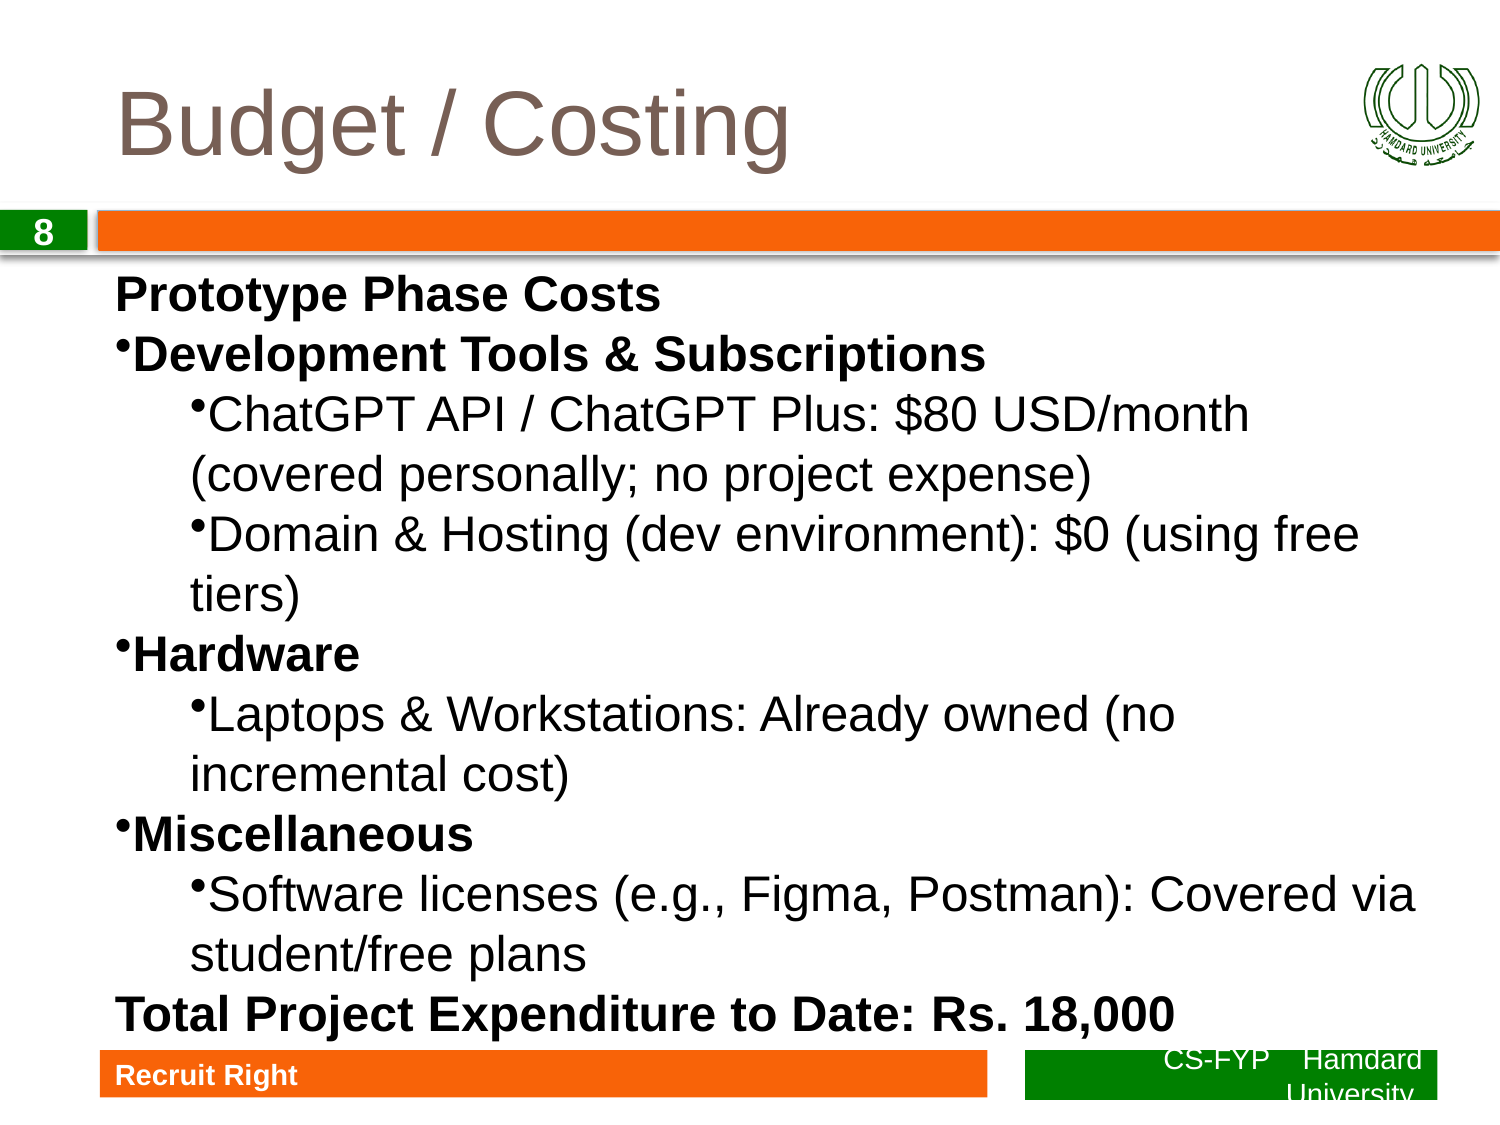

# Budget / Costing
8
Prototype Phase Costs
Development Tools & Subscriptions
ChatGPT API / ChatGPT Plus: $80 USD/month (covered personally; no project expense)
Domain & Hosting (dev environment): $0 (using free tiers)
Hardware
Laptops & Workstations: Already owned (no incremental cost)
Miscellaneous
Software licenses (e.g., Figma, Postman): Covered via student/free plans
Total Project Expenditure to Date: Rs. 18,000
Recruit Right
CS-FYP    Hamdard University